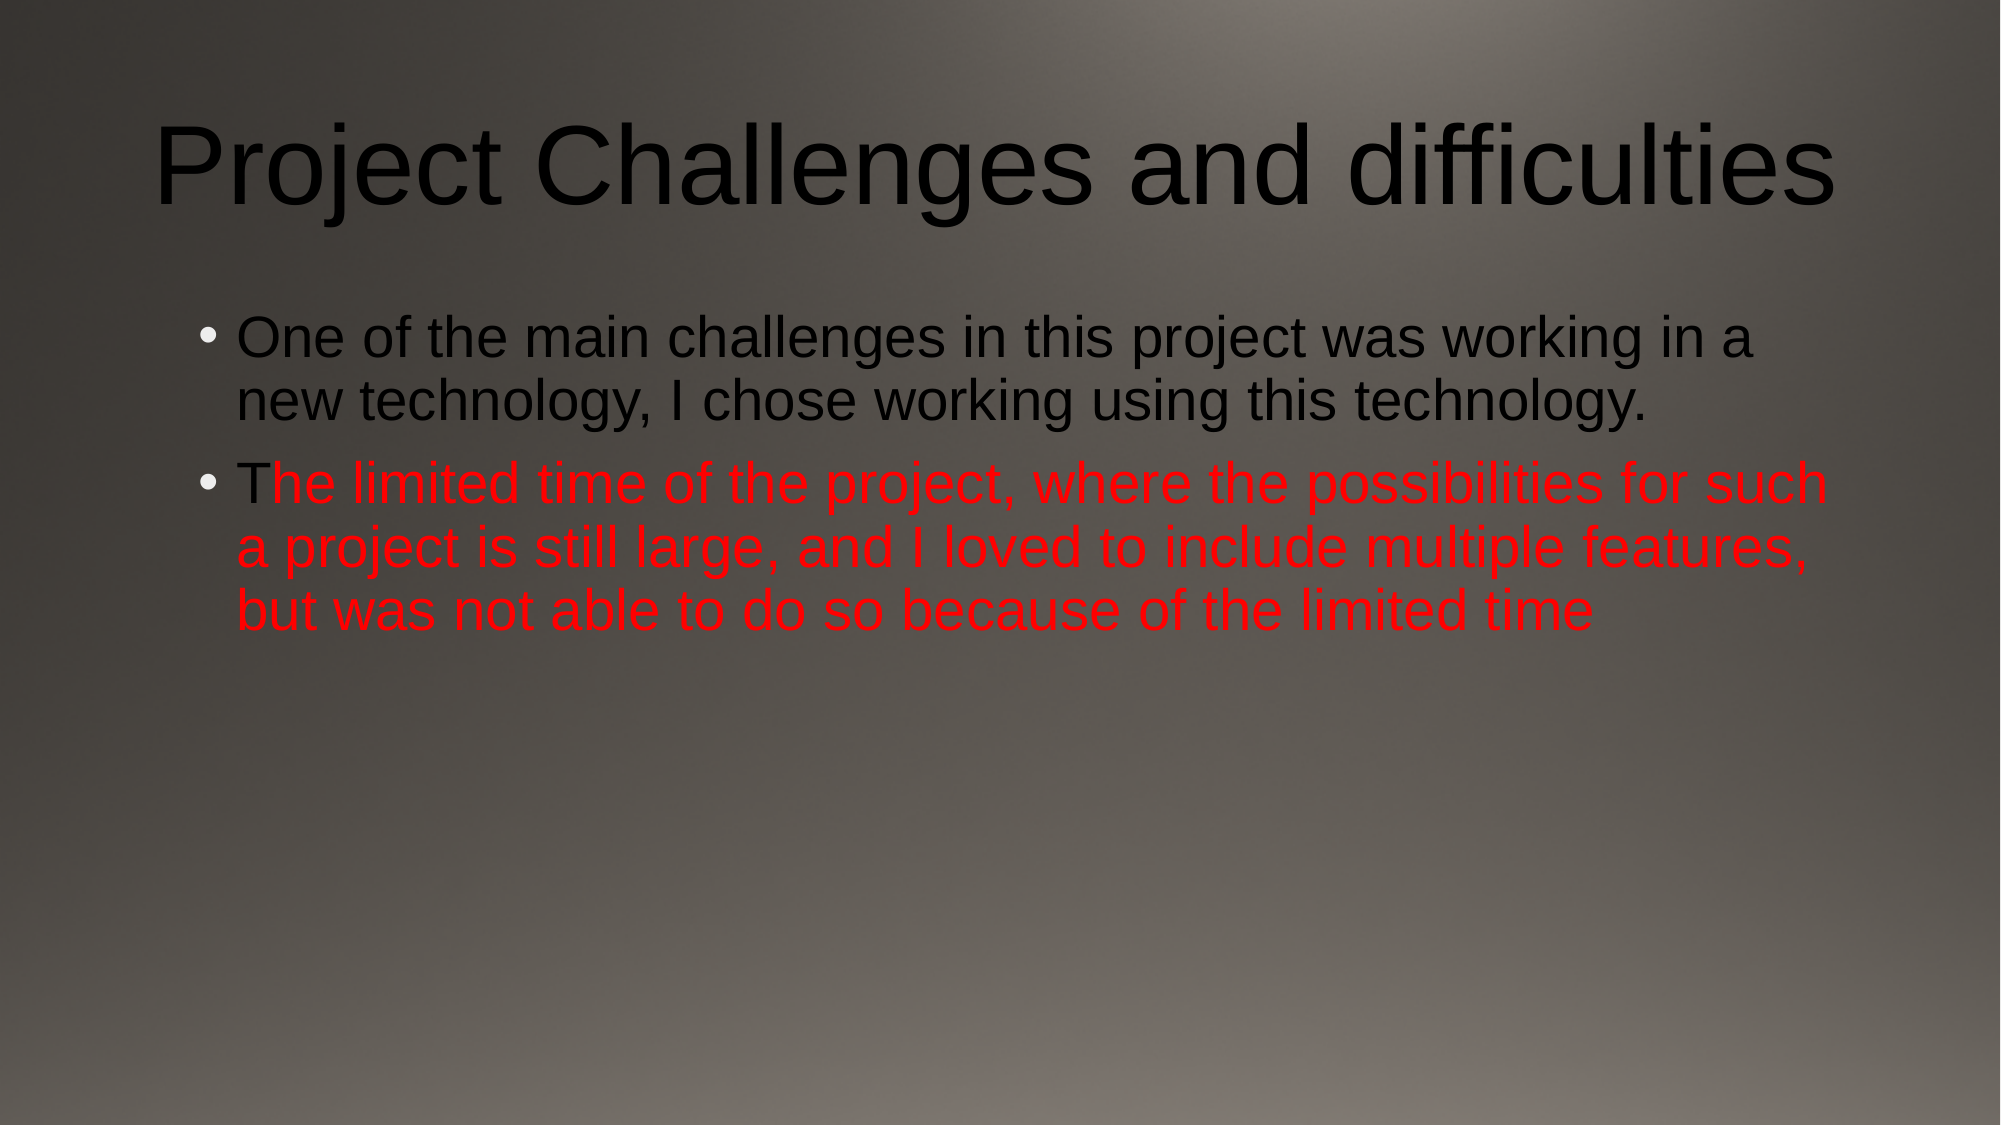

# Project Challenges and difficulties
One of the main challenges in this project was working in a new technology, I chose working using this technology.
The limited time of the project, where the possibilities for such a project is still large, and I loved to include multiple features, but was not able to do so because of the limited time